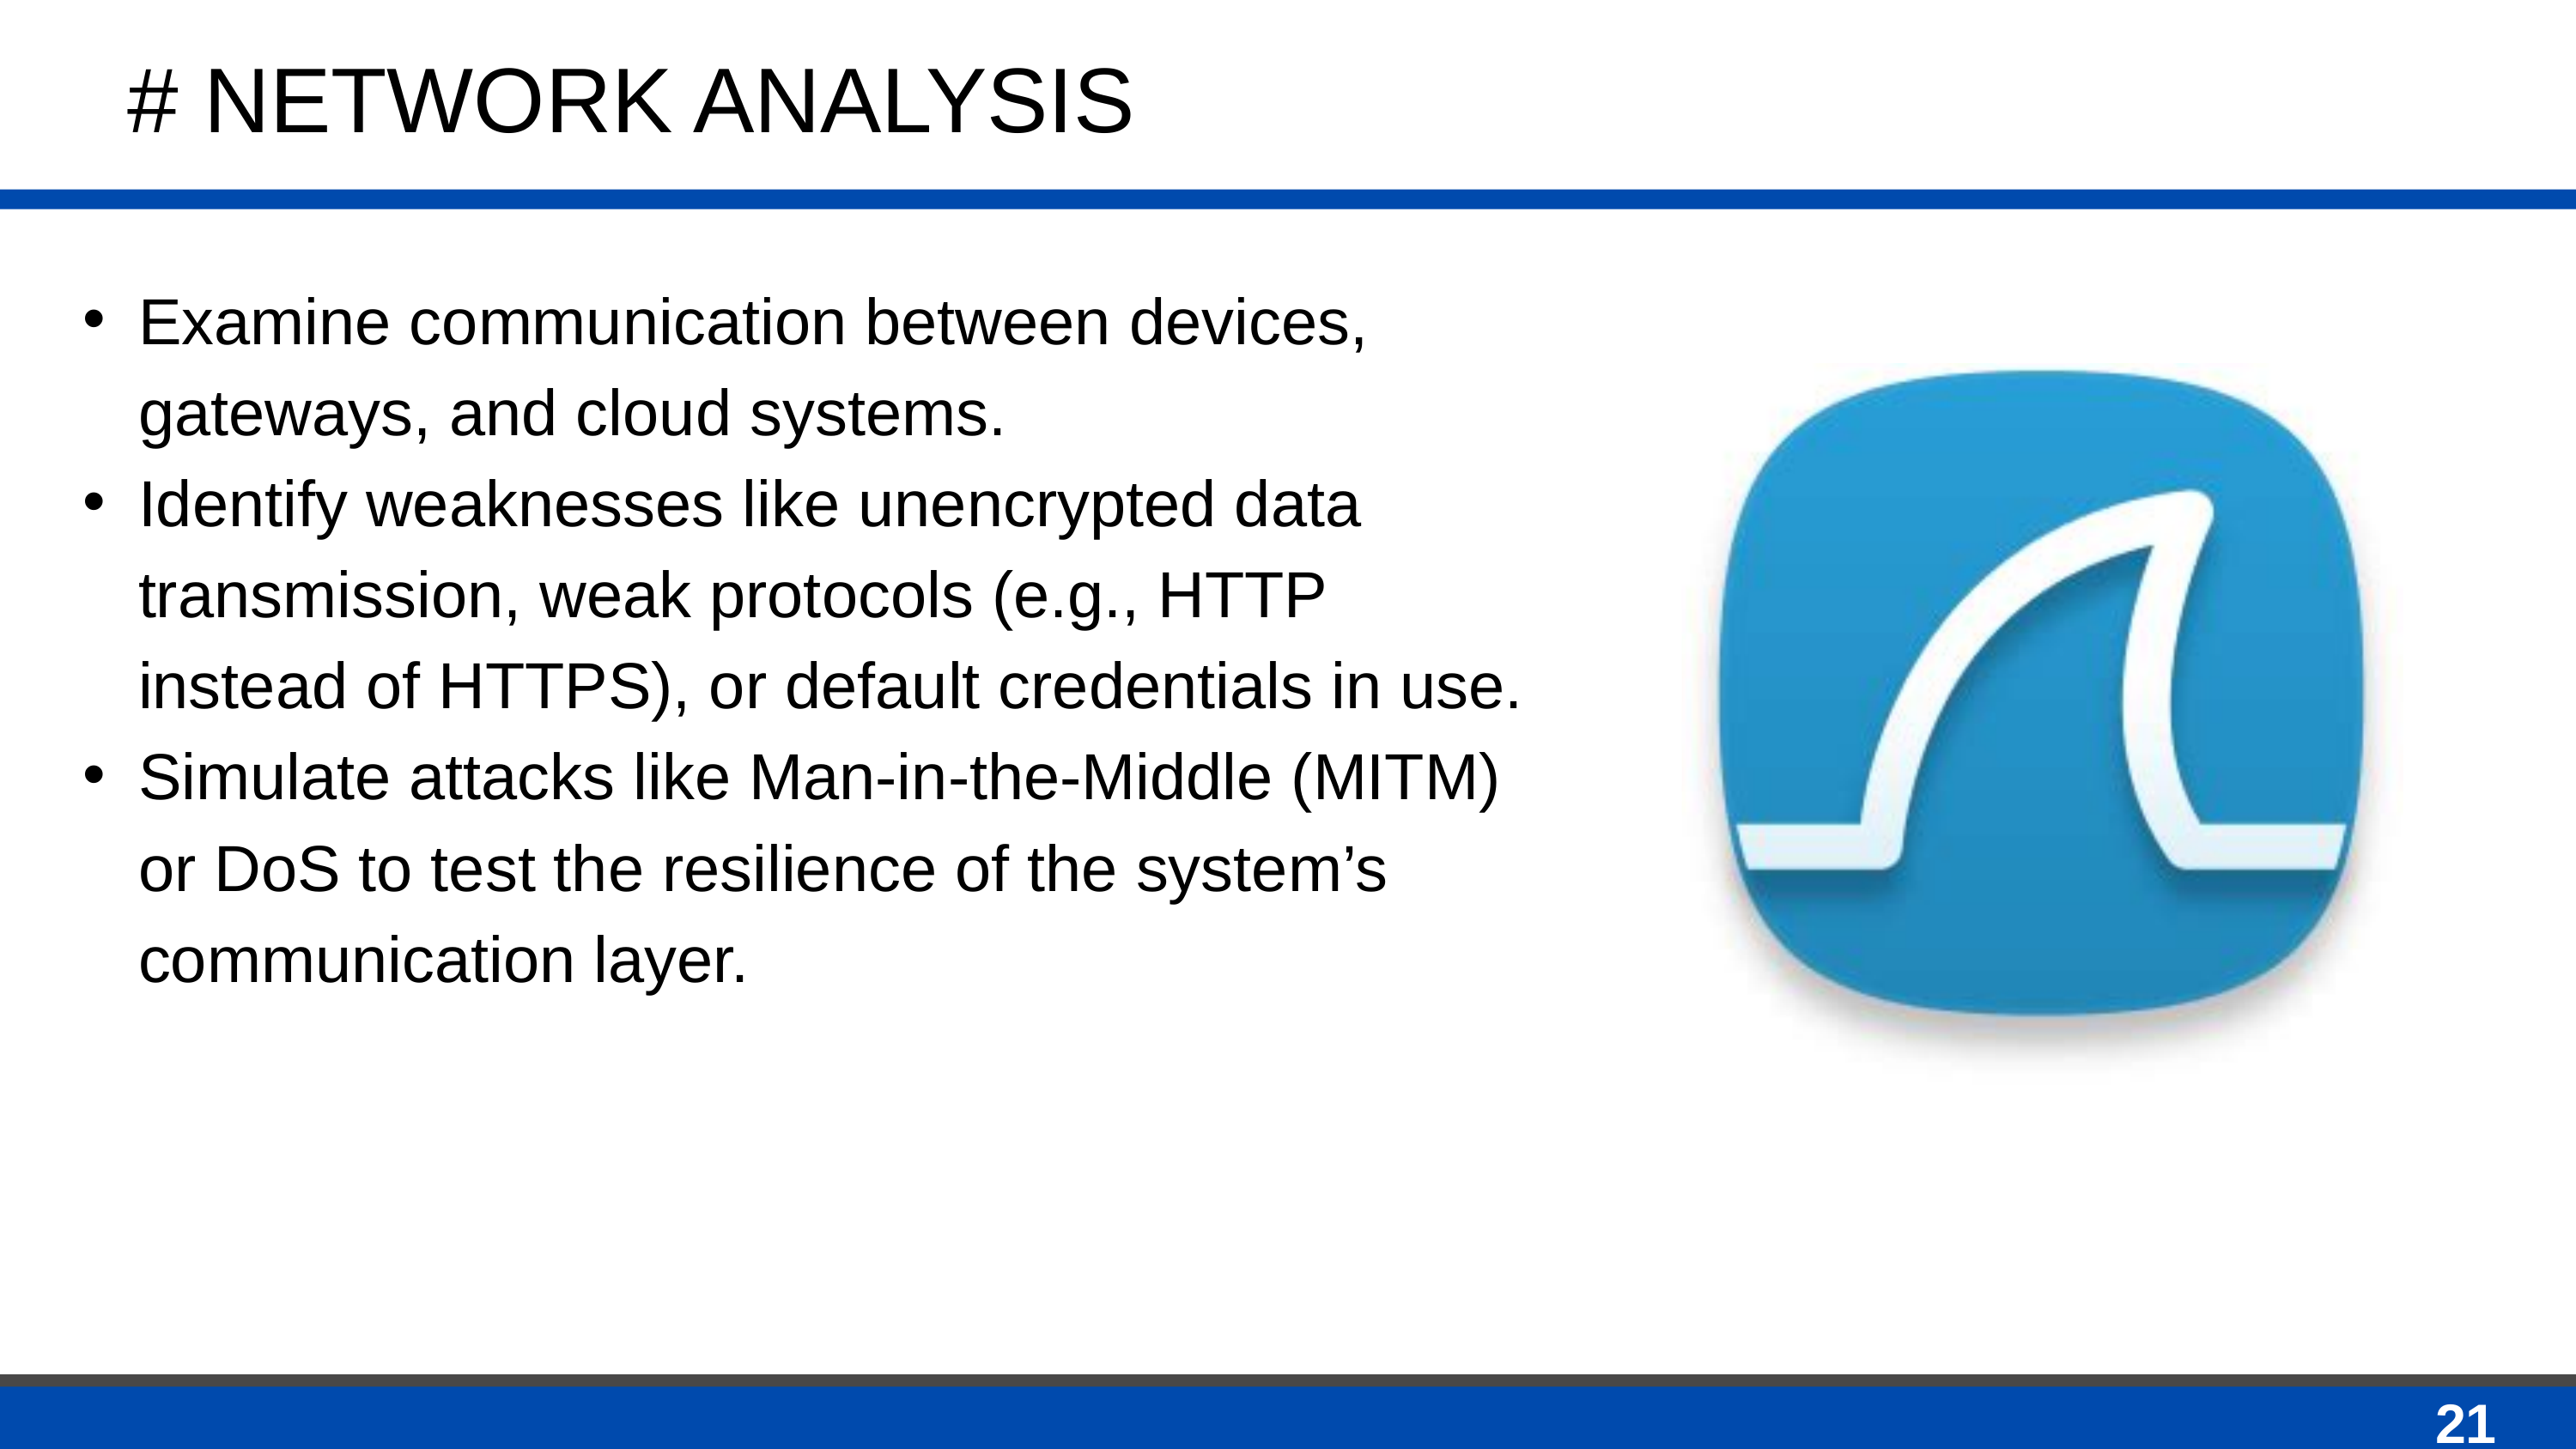

# NETWORK ANALYSIS

Examine communication between devices, gateways, and cloud systems.
Identify weaknesses like unencrypted data transmission, weak protocols (e.g., HTTP instead of HTTPS), or default credentials in use.
Simulate attacks like Man-in-the-Middle (MITM) or DoS to test the resilience of the system’s communication layer.

21